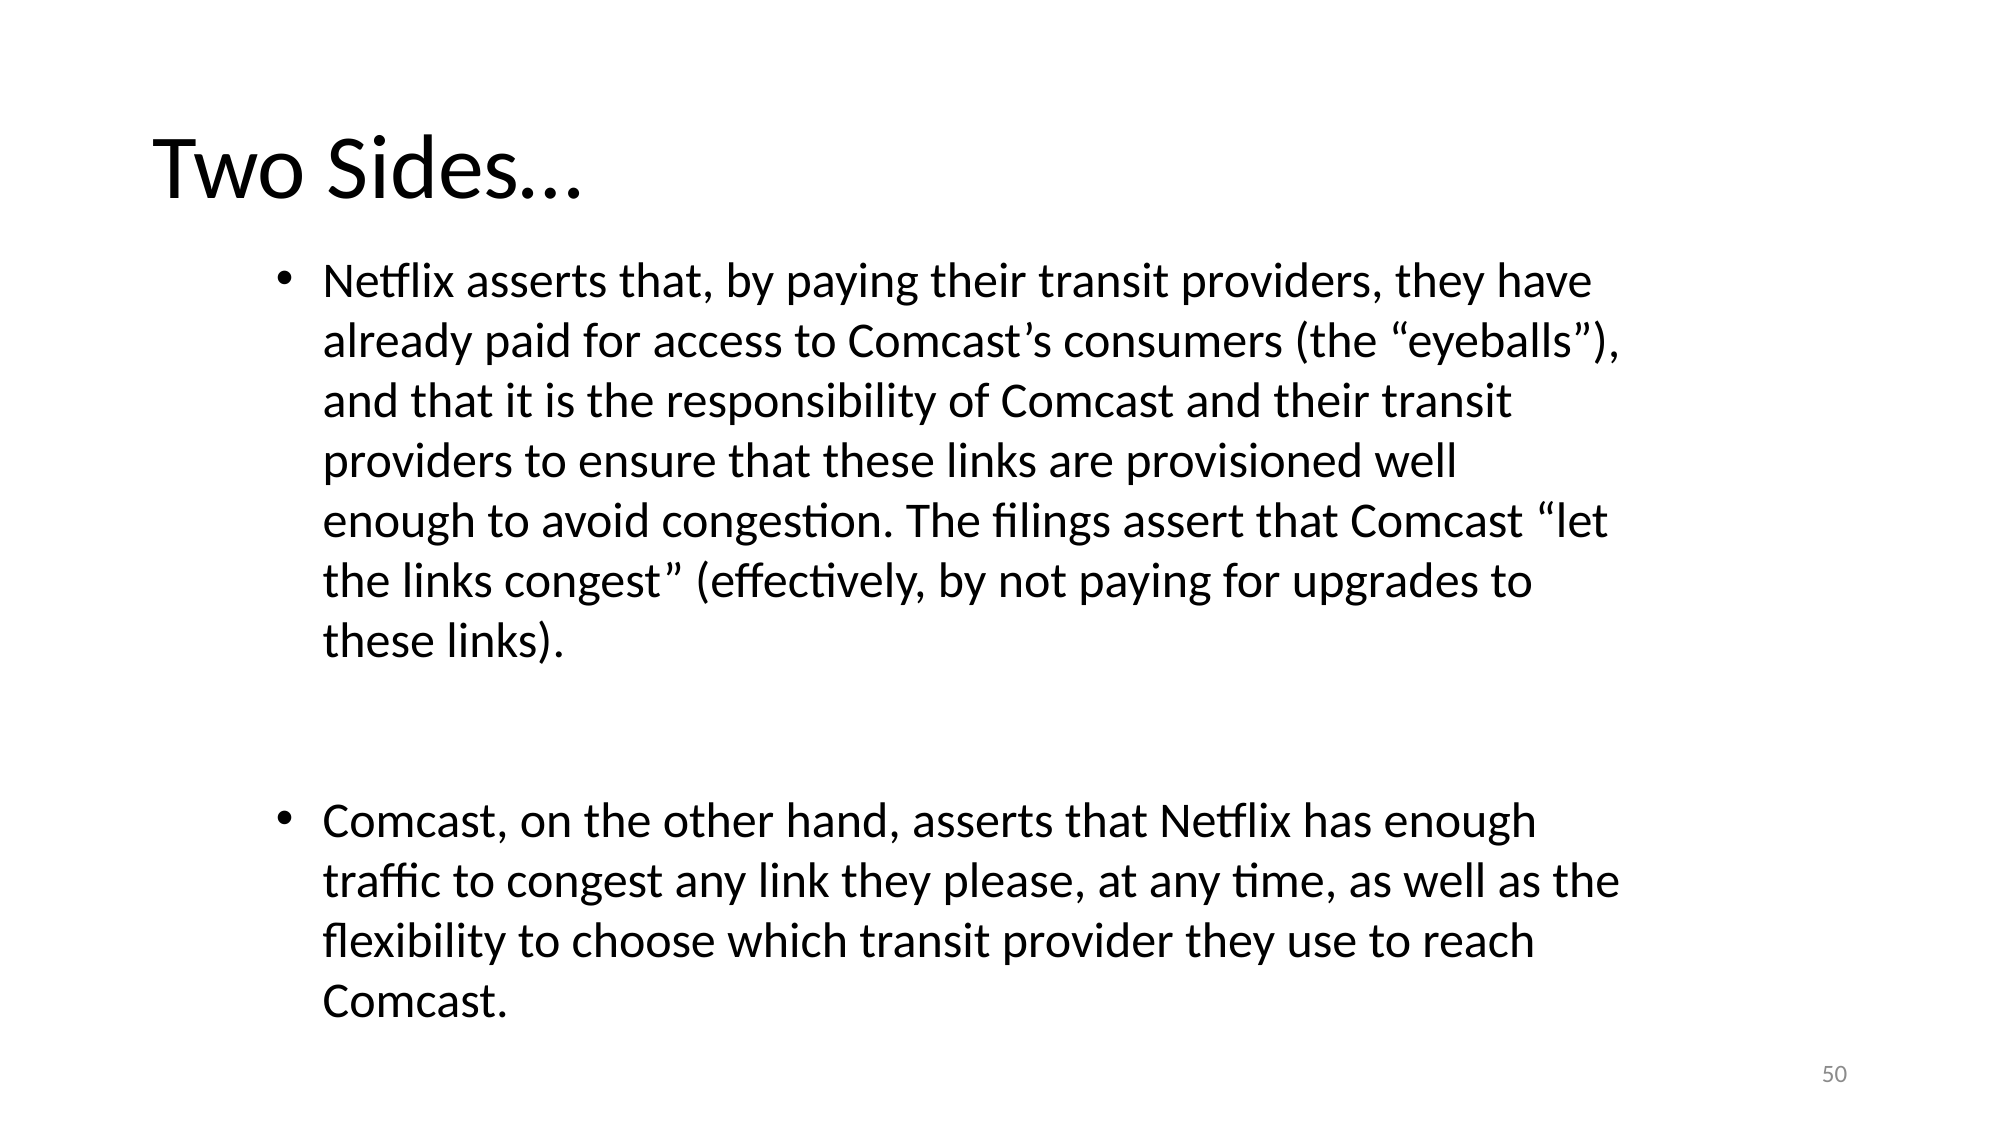

# Two Sides…
Netflix asserts that, by paying their transit providers, they have already paid for access to Comcast’s consumers (the “eyeballs”), and that it is the responsibility of Comcast and their transit providers to ensure that these links are provisioned well enough to avoid congestion. The filings assert that Comcast “let the links congest” (effectively, by not paying for upgrades to these links).

Comcast, on the other hand, asserts that Netflix has enough traffic to congest any link they please, at any time, as well as the flexibility to choose which transit provider they use to reach Comcast.
50